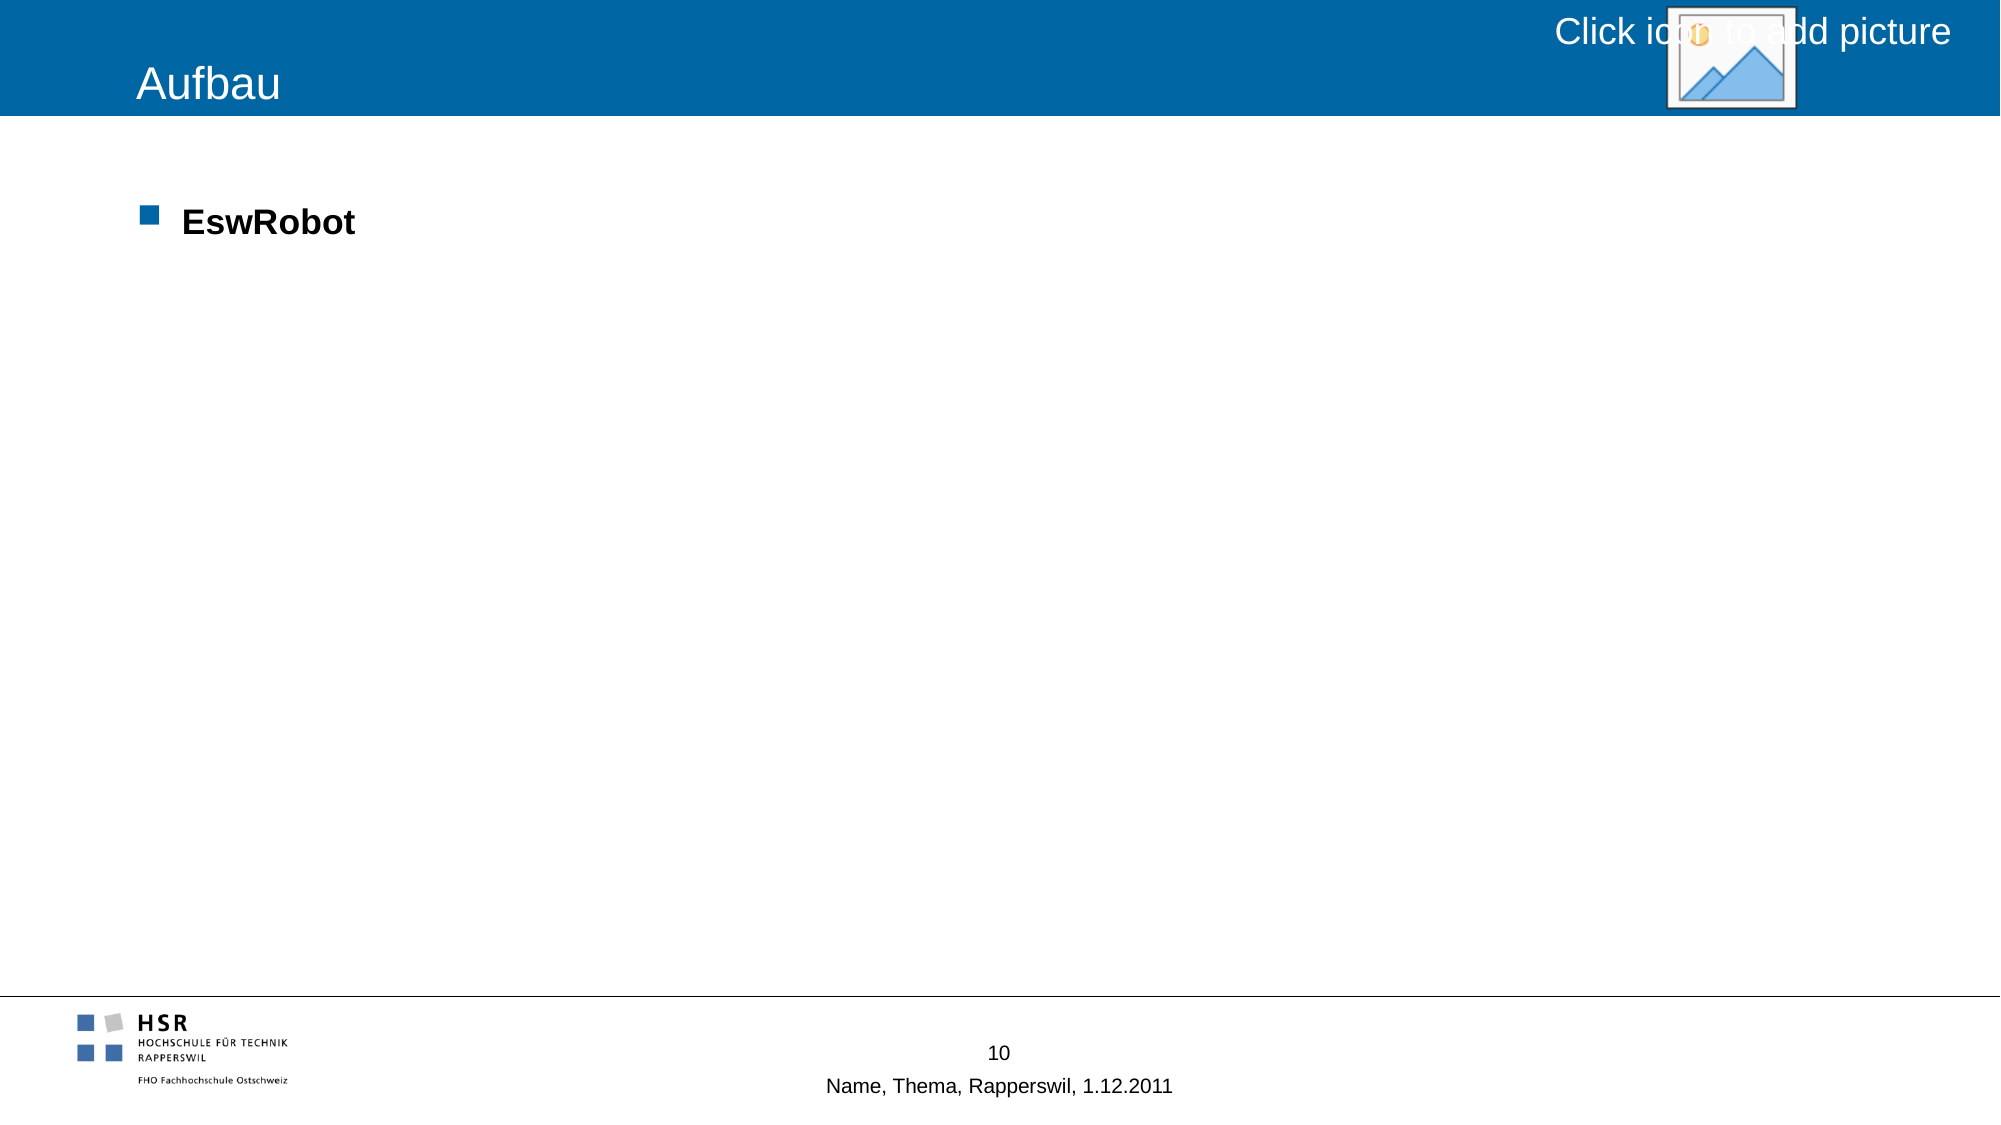

# Aufbau
EswRobot
10
Name, Thema, Rapperswil, 1.12.2011